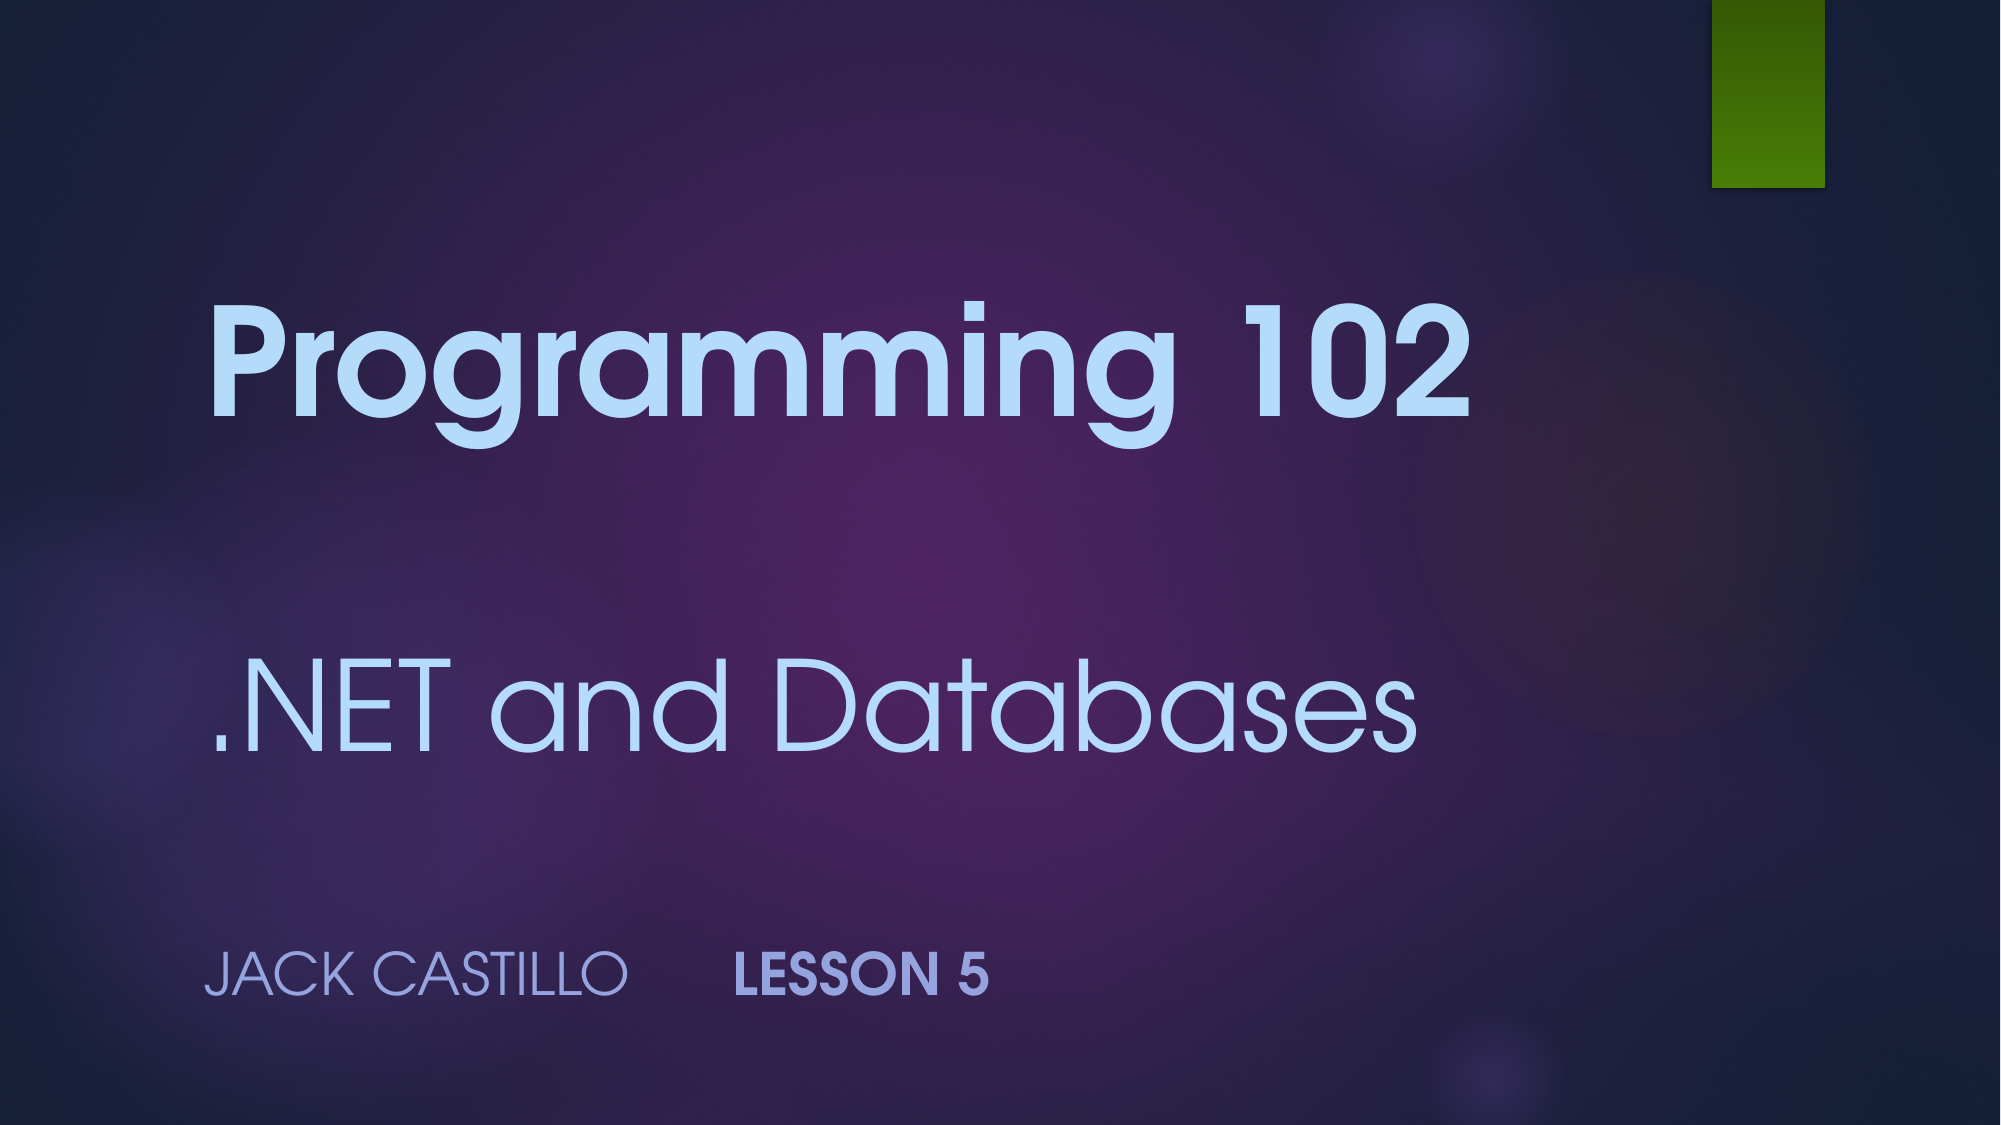

# Programming 102 .NET and Databases
Jack Castillo								Lesson 5